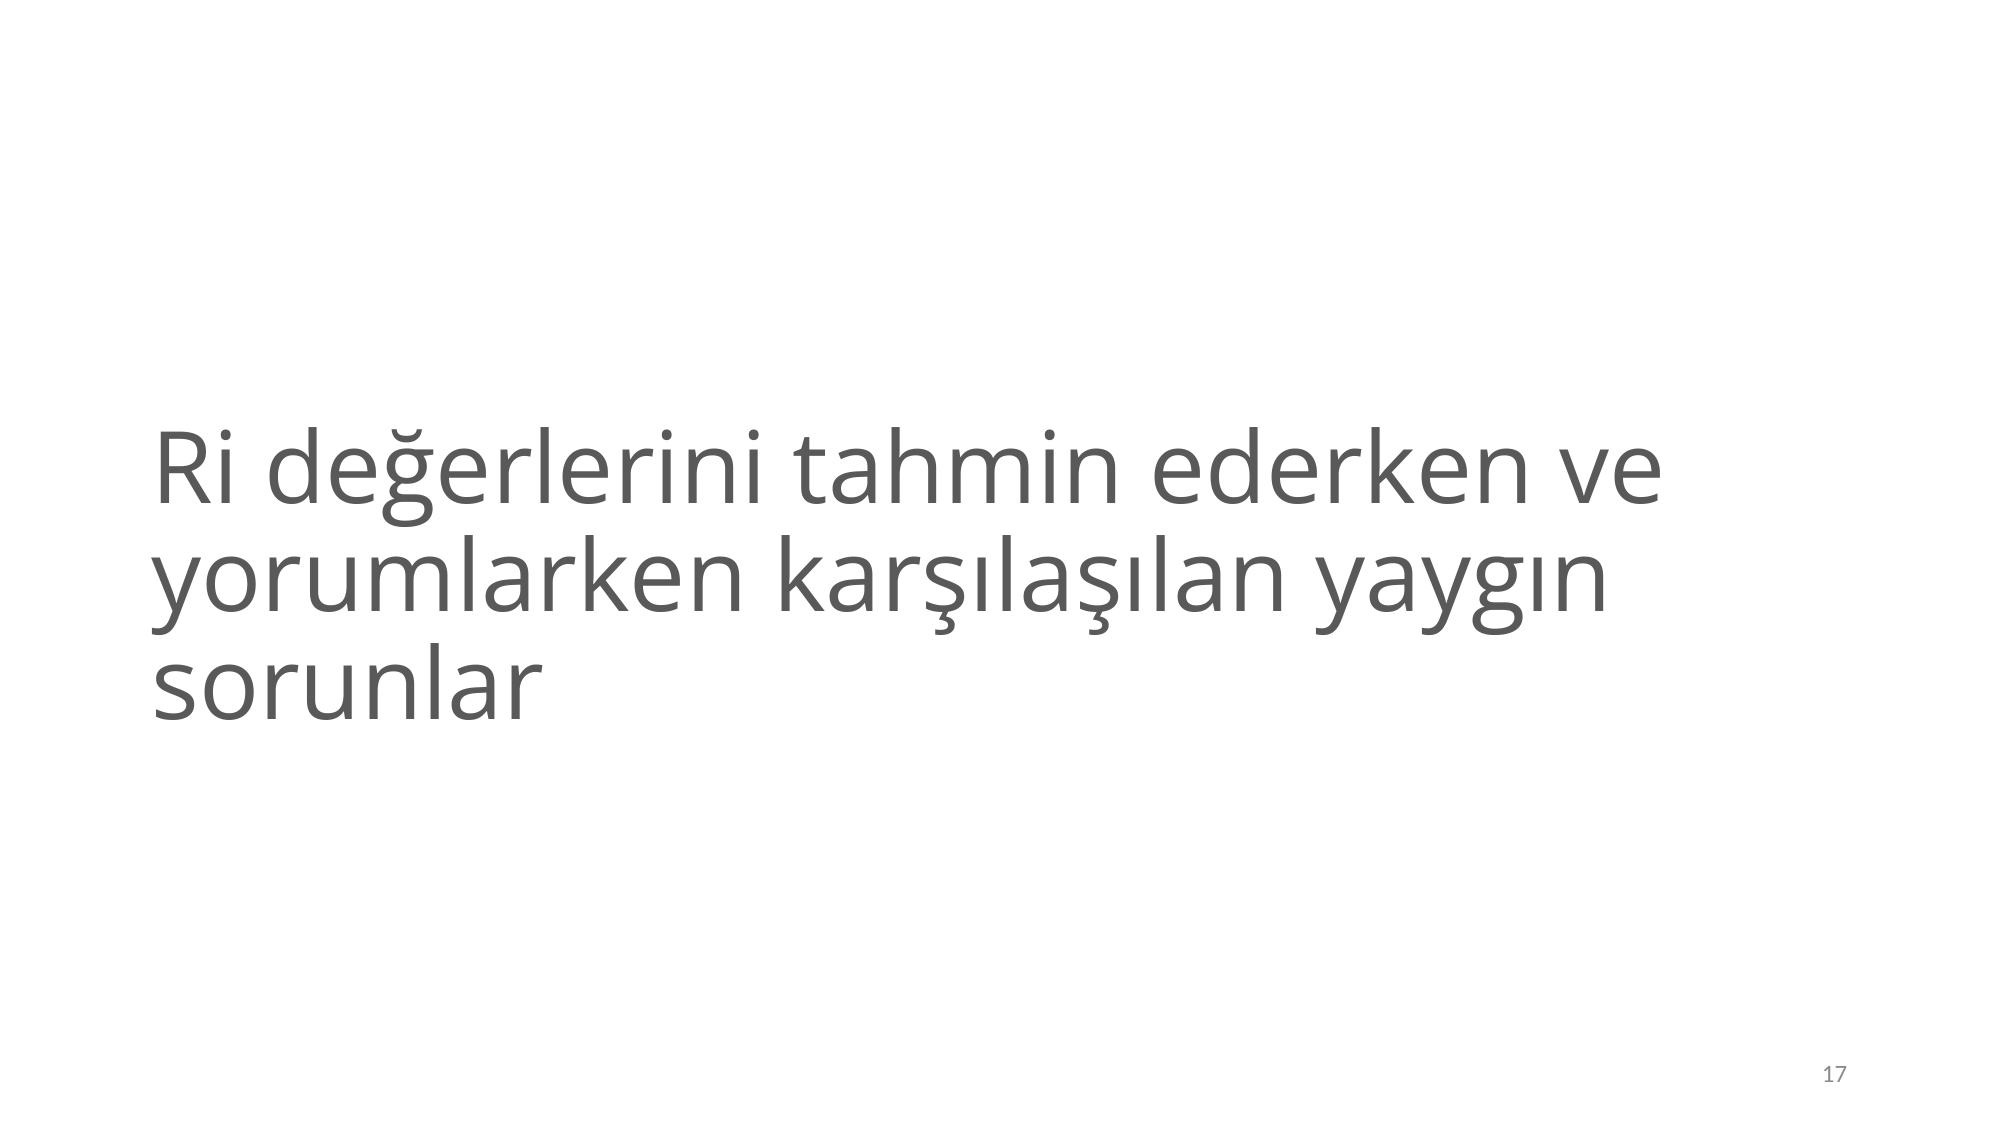

# Ri değerlerini tahmin ederken ve yorumlarken karşılaşılan yaygın sorunlar

17